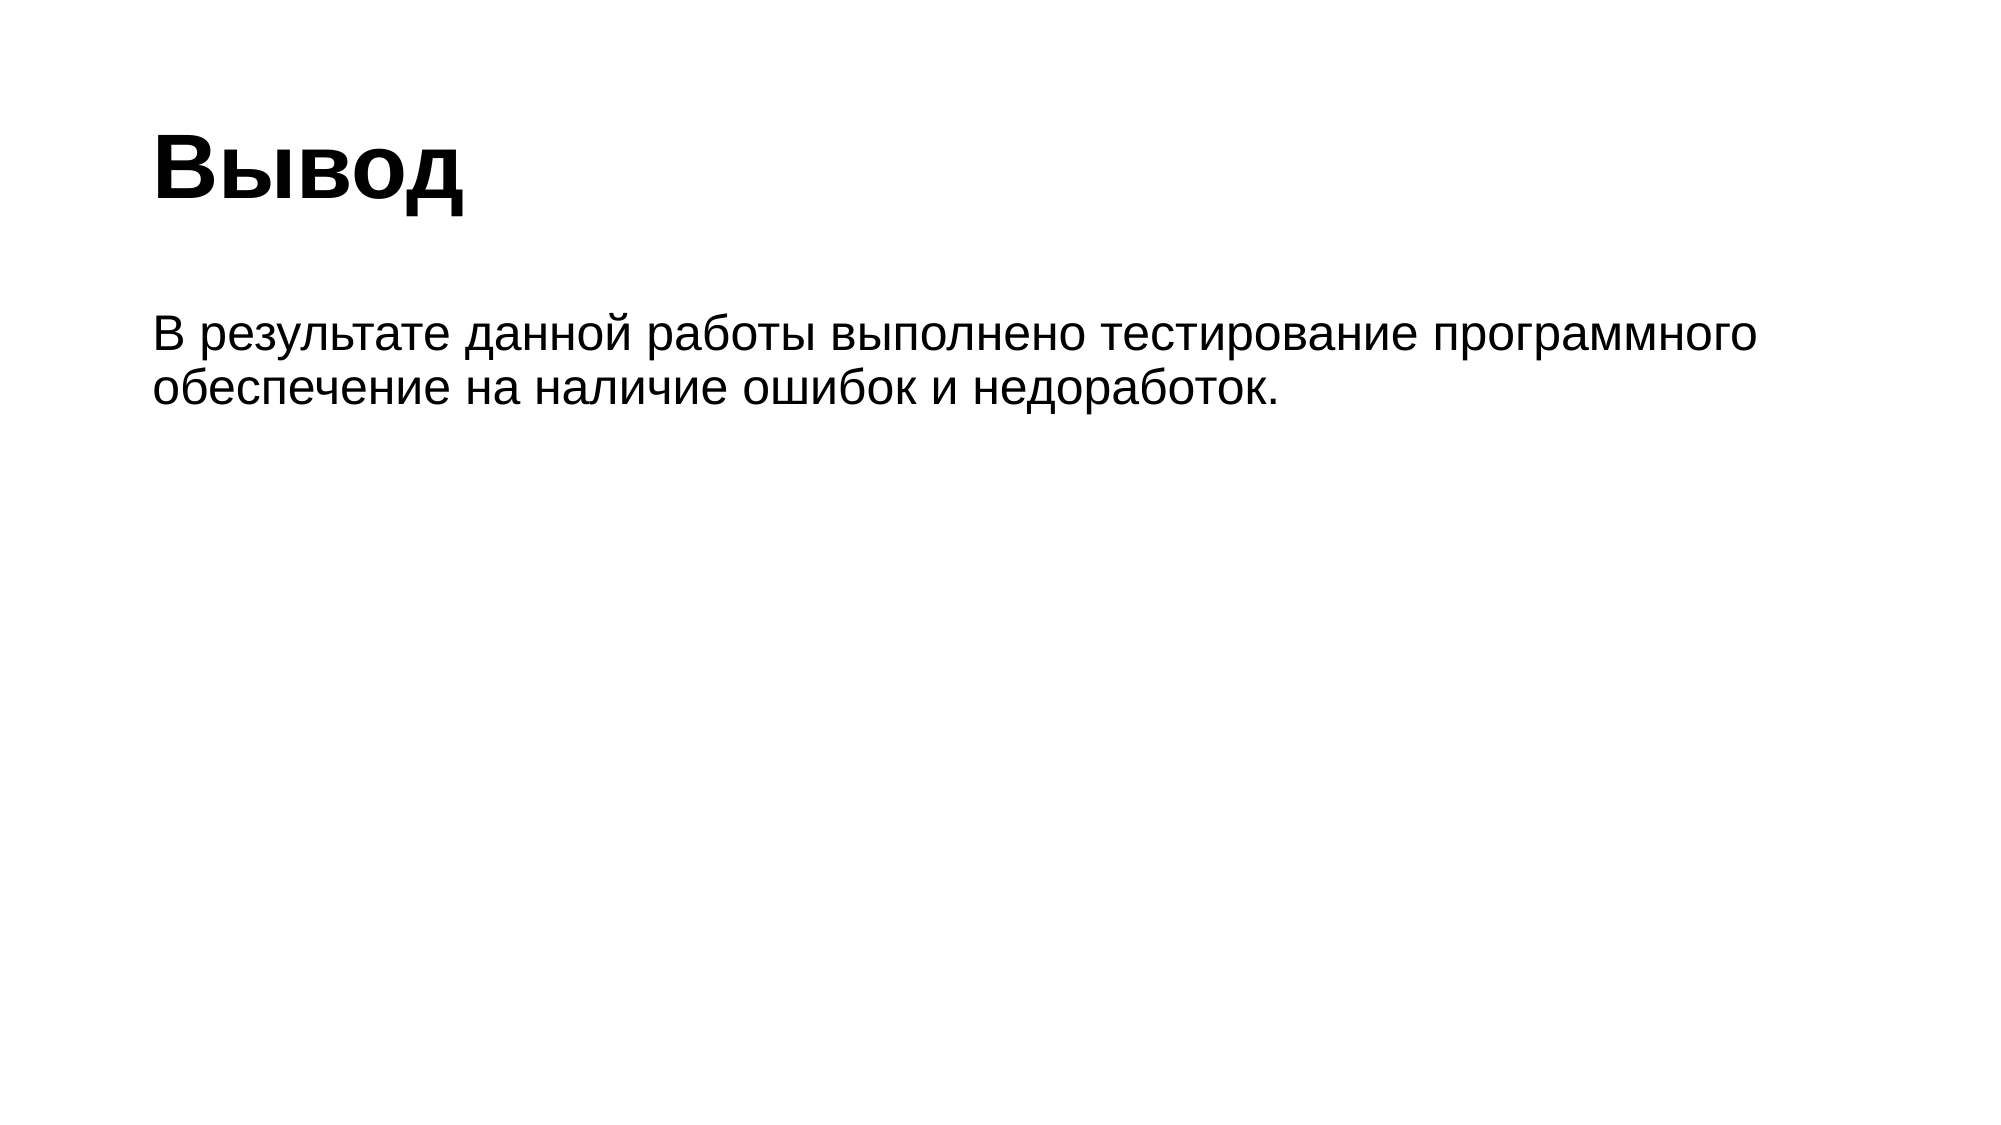

# Вывод
В результате данной работы выполнено тестирование программного обеспечение на наличие ошибок и недоработок.